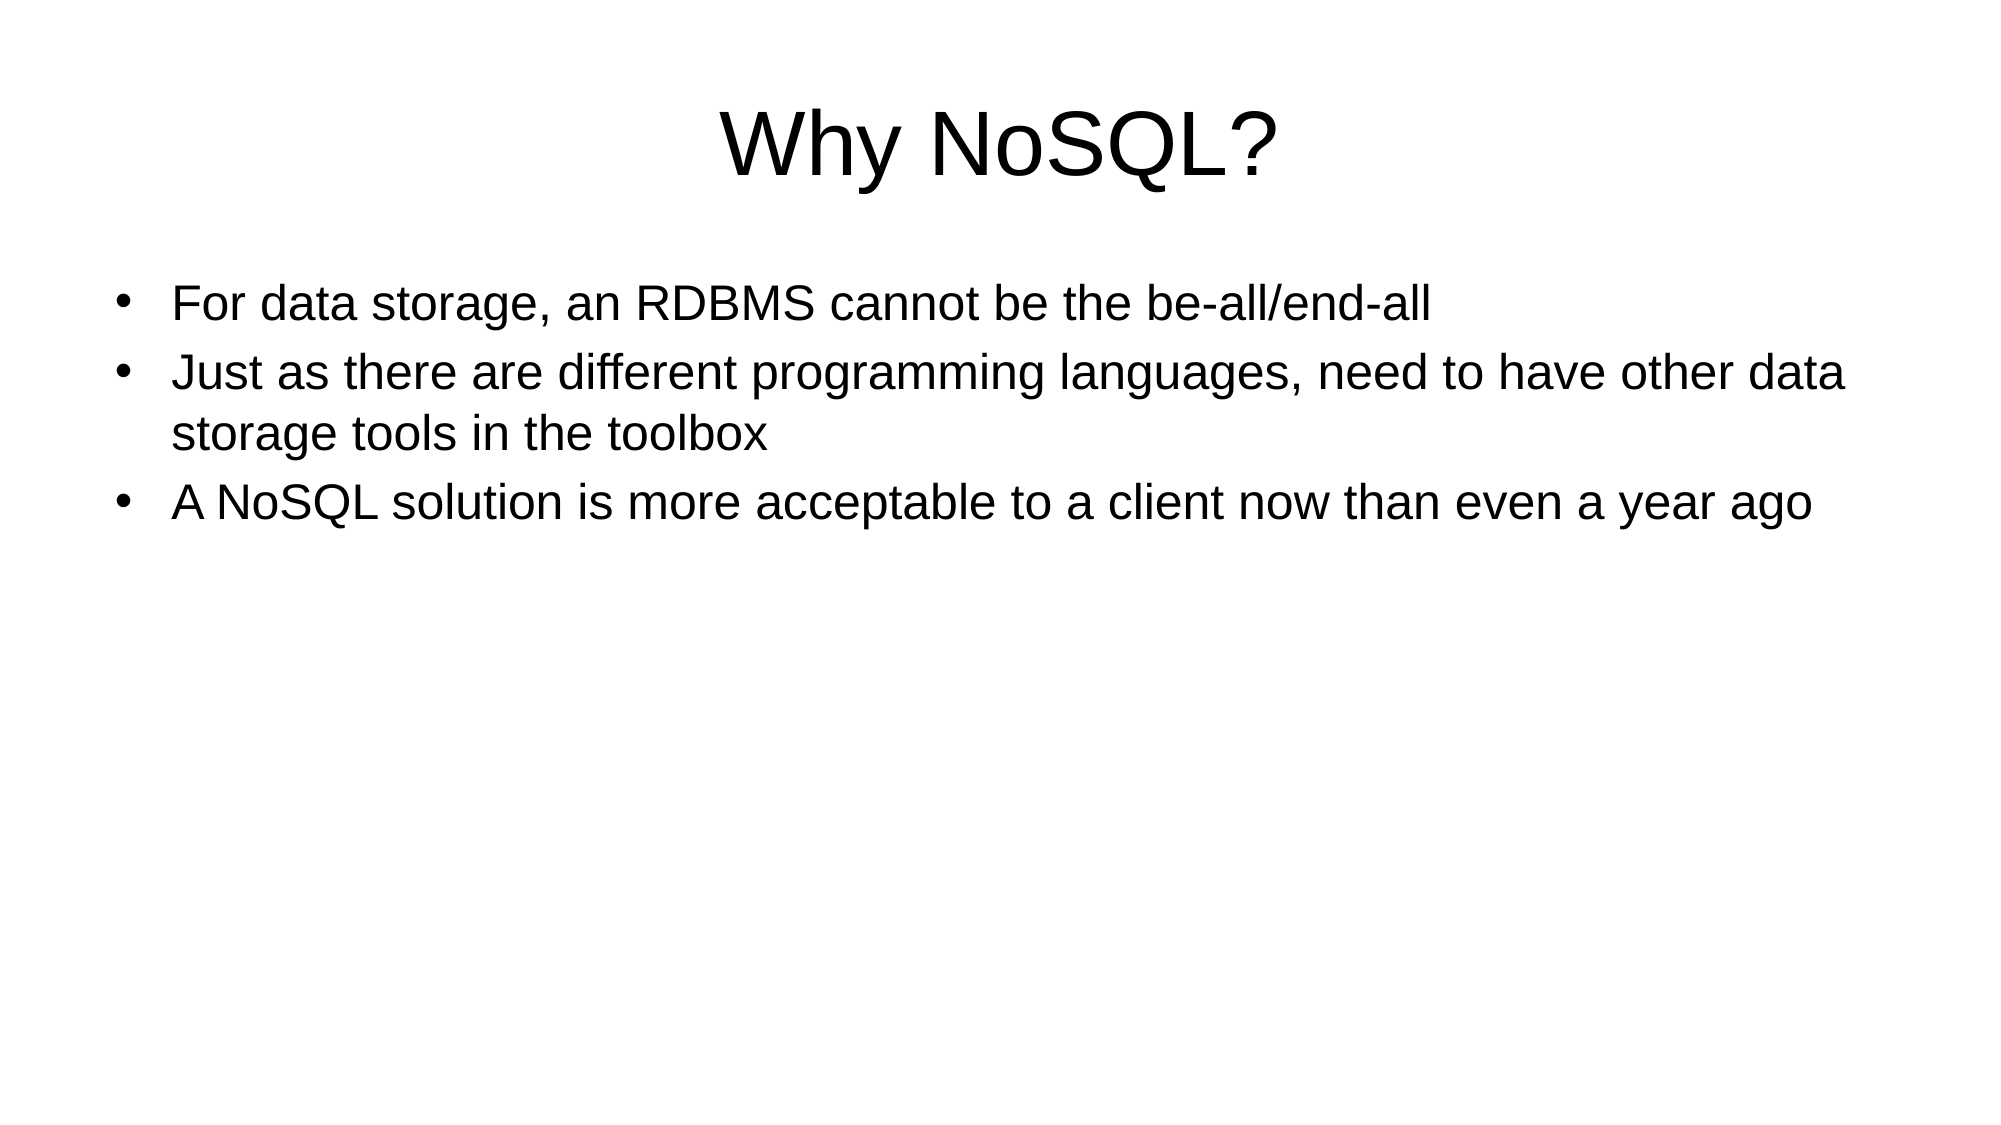

# Why NoSQL?
For data storage, an RDBMS cannot be the be-all/end-all
Just as there are different programming languages, need to have other data storage tools in the toolbox
A NoSQL solution is more acceptable to a client now than even a year ago